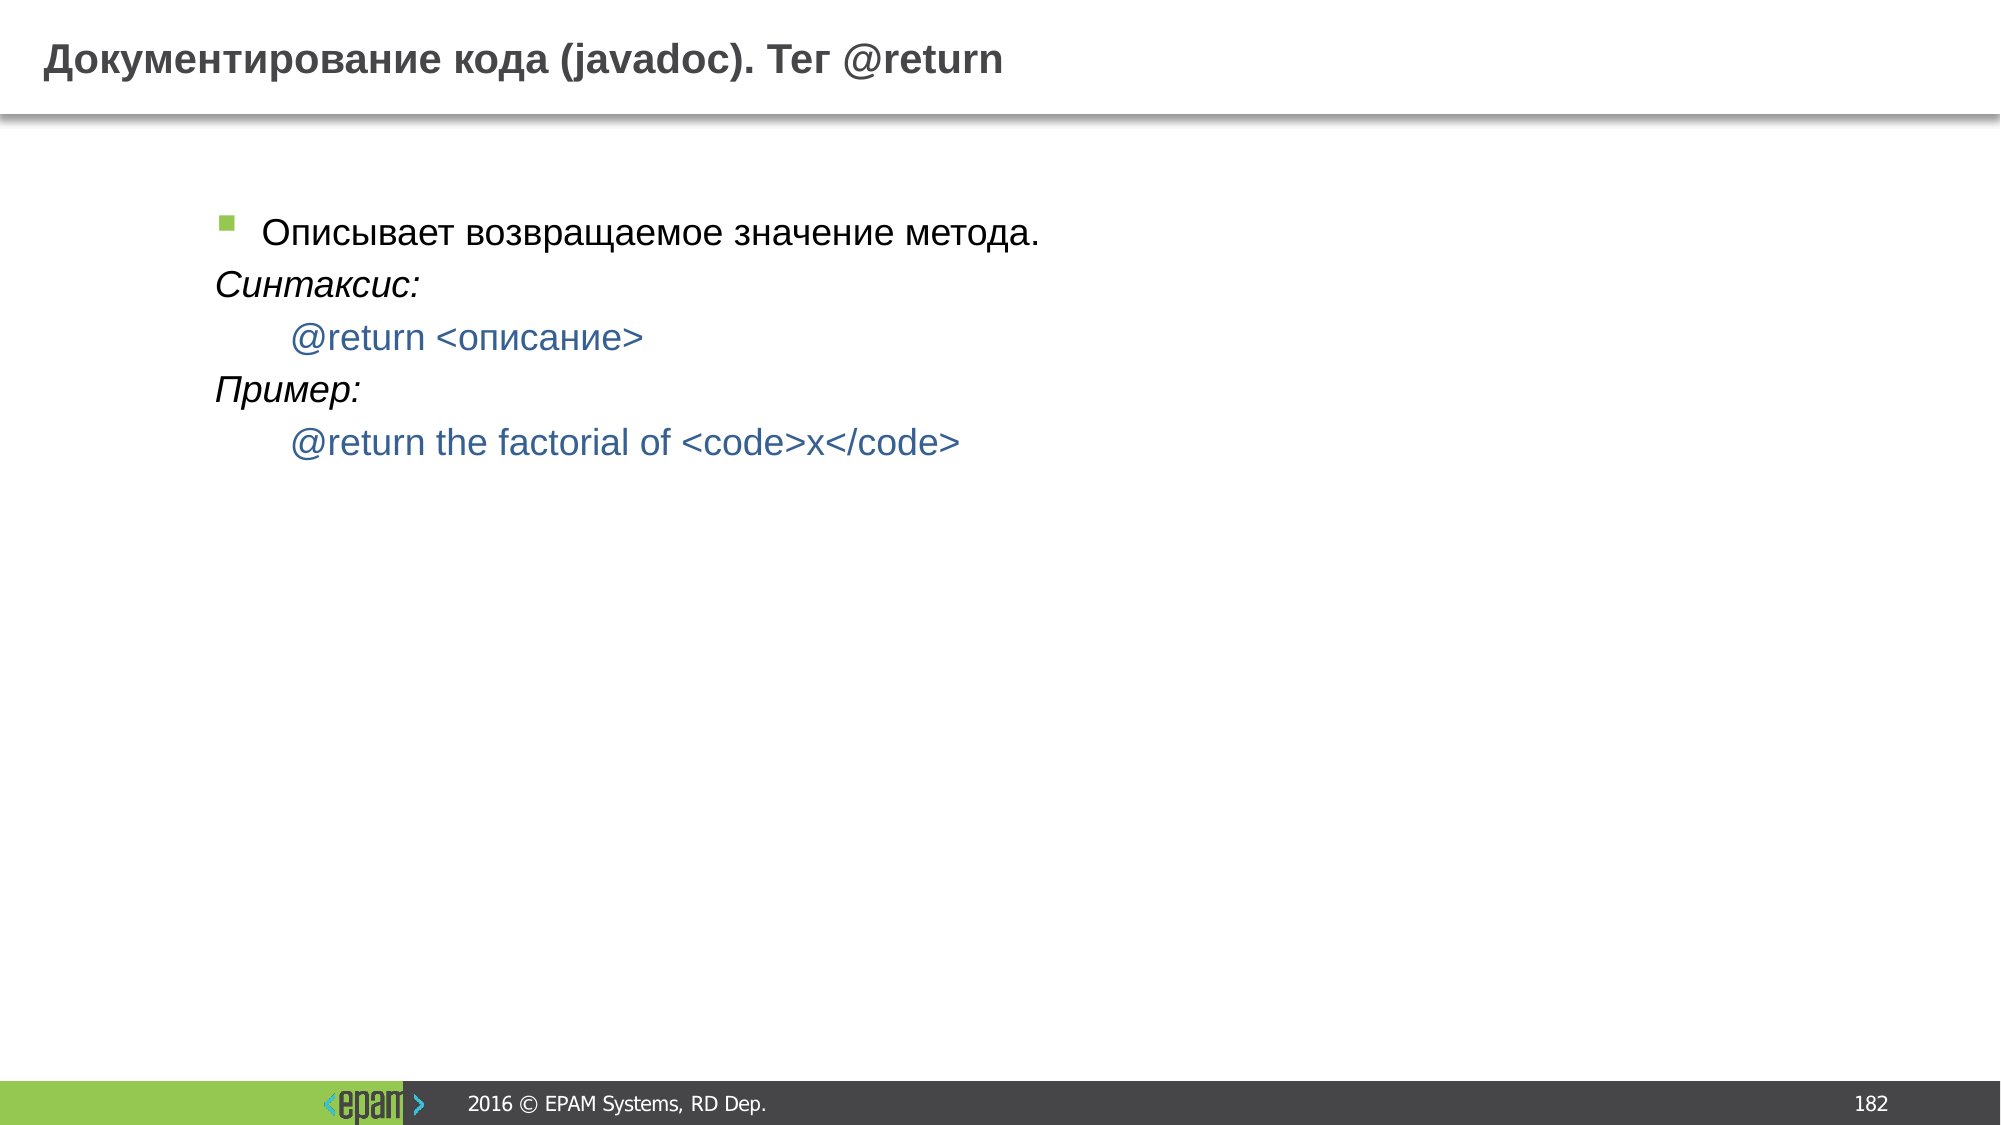

# Документирование кода (javadoc). Тег @return
Описывает возвращаемое значение метода.
Синтаксис:
@return <описание>
Пример:
@return the factorial of <code>x</code>

2016 © EPAM Systems, RD Dep.
182